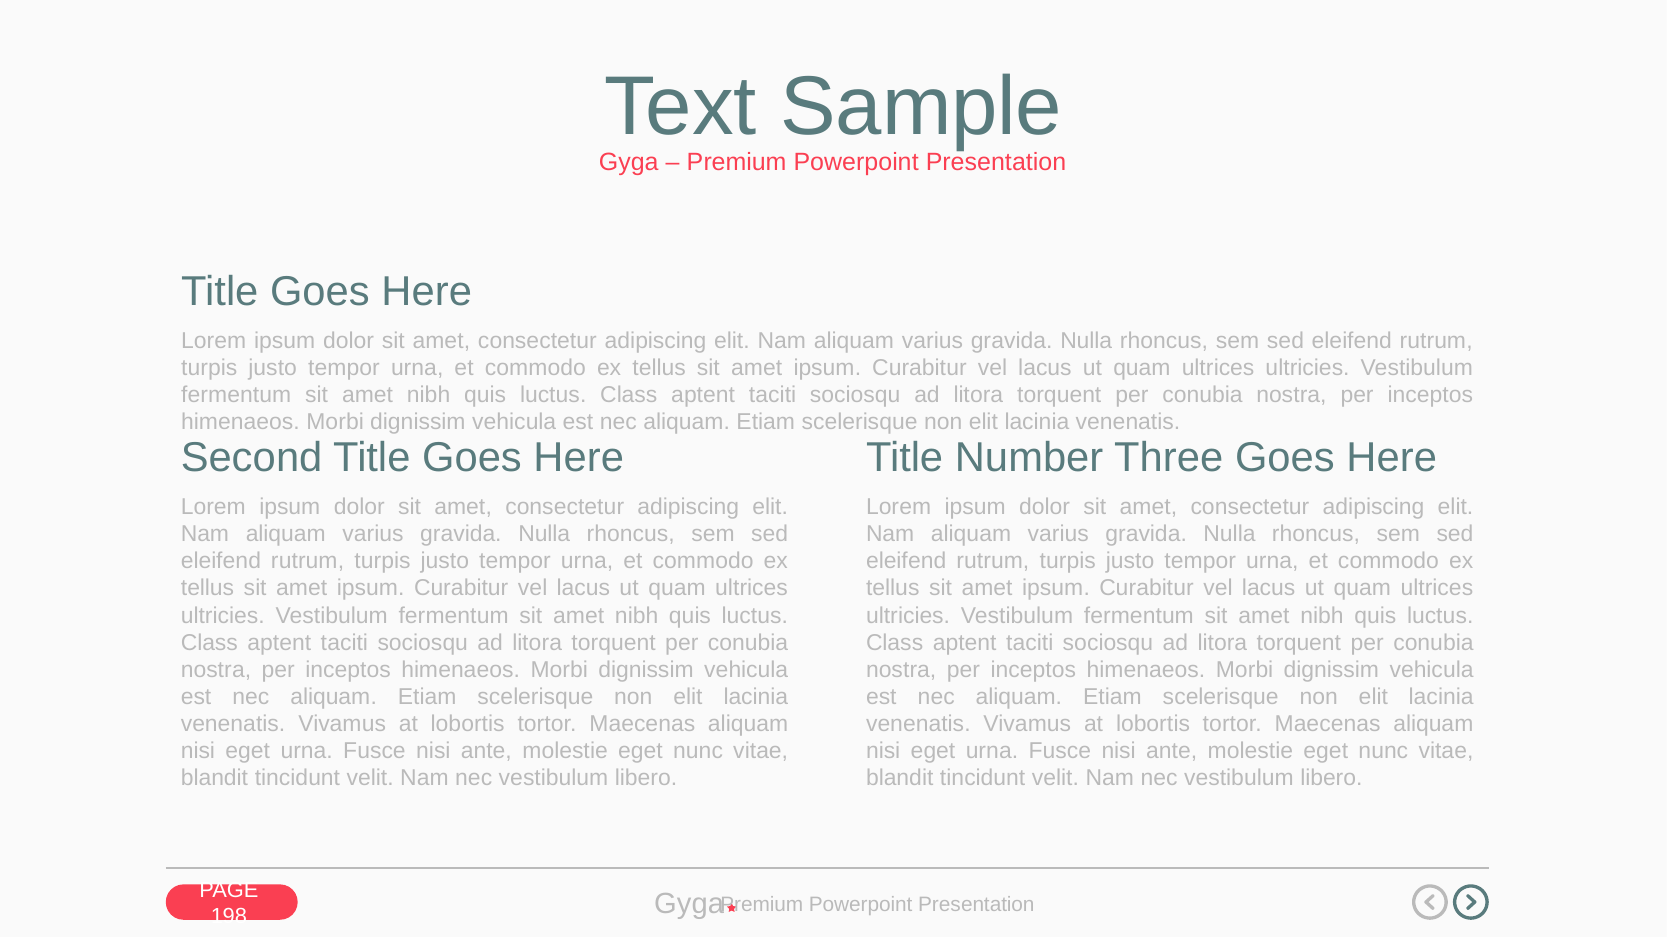

Text Sample
Gyga – Premium Powerpoint Presentation
Title Goes Here
Lorem ipsum dolor sit amet, consectetur adipiscing elit. Nam aliquam varius gravida. Nulla rhoncus, sem sed eleifend rutrum, turpis justo tempor urna, et commodo ex tellus sit amet ipsum. Curabitur vel lacus ut quam ultrices ultricies. Vestibulum fermentum sit amet nibh quis luctus. Class aptent taciti sociosqu ad litora torquent per conubia nostra, per inceptos himenaeos. Morbi dignissim vehicula est nec aliquam. Etiam scelerisque non elit lacinia venenatis.
Second Title Goes Here
Lorem ipsum dolor sit amet, consectetur adipiscing elit. Nam aliquam varius gravida. Nulla rhoncus, sem sed eleifend rutrum, turpis justo tempor urna, et commodo ex tellus sit amet ipsum. Curabitur vel lacus ut quam ultrices ultricies. Vestibulum fermentum sit amet nibh quis luctus. Class aptent taciti sociosqu ad litora torquent per conubia nostra, per inceptos himenaeos. Morbi dignissim vehicula est nec aliquam. Etiam scelerisque non elit lacinia venenatis. Vivamus at lobortis tortor. Maecenas aliquam nisi eget urna. Fusce nisi ante, molestie eget nunc vitae, blandit tincidunt velit. Nam nec vestibulum libero.
Title Number Three Goes Here
Lorem ipsum dolor sit amet, consectetur adipiscing elit. Nam aliquam varius gravida. Nulla rhoncus, sem sed eleifend rutrum, turpis justo tempor urna, et commodo ex tellus sit amet ipsum. Curabitur vel lacus ut quam ultrices ultricies. Vestibulum fermentum sit amet nibh quis luctus. Class aptent taciti sociosqu ad litora torquent per conubia nostra, per inceptos himenaeos. Morbi dignissim vehicula est nec aliquam. Etiam scelerisque non elit lacinia venenatis. Vivamus at lobortis tortor. Maecenas aliquam nisi eget urna. Fusce nisi ante, molestie eget nunc vitae, blandit tincidunt velit. Nam nec vestibulum libero.